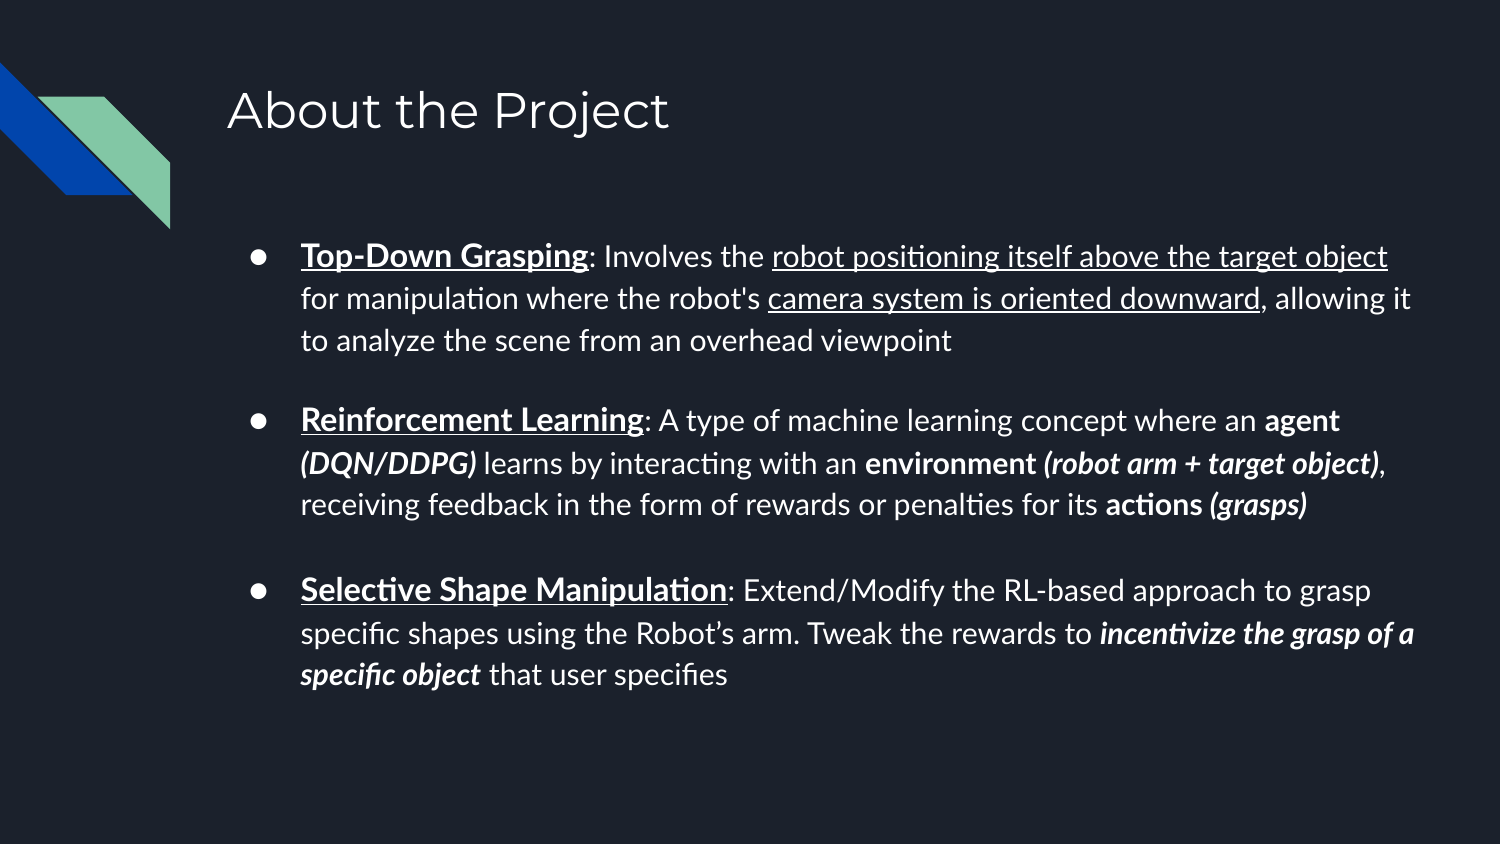

# About the Project
Top-Down Grasping: Involves the robot positioning itself above the target object for manipulation where the robot's camera system is oriented downward, allowing it to analyze the scene from an overhead viewpoint
Reinforcement Learning: A type of machine learning concept where an agent (DQN/DDPG) learns by interacting with an environment (robot arm + target object), receiving feedback in the form of rewards or penalties for its actions (grasps)
Selective Shape Manipulation: Extend/Modify the RL-based approach to grasp specific shapes using the Robot’s arm. Tweak the rewards to incentivize the grasp of a specific object that user specifies